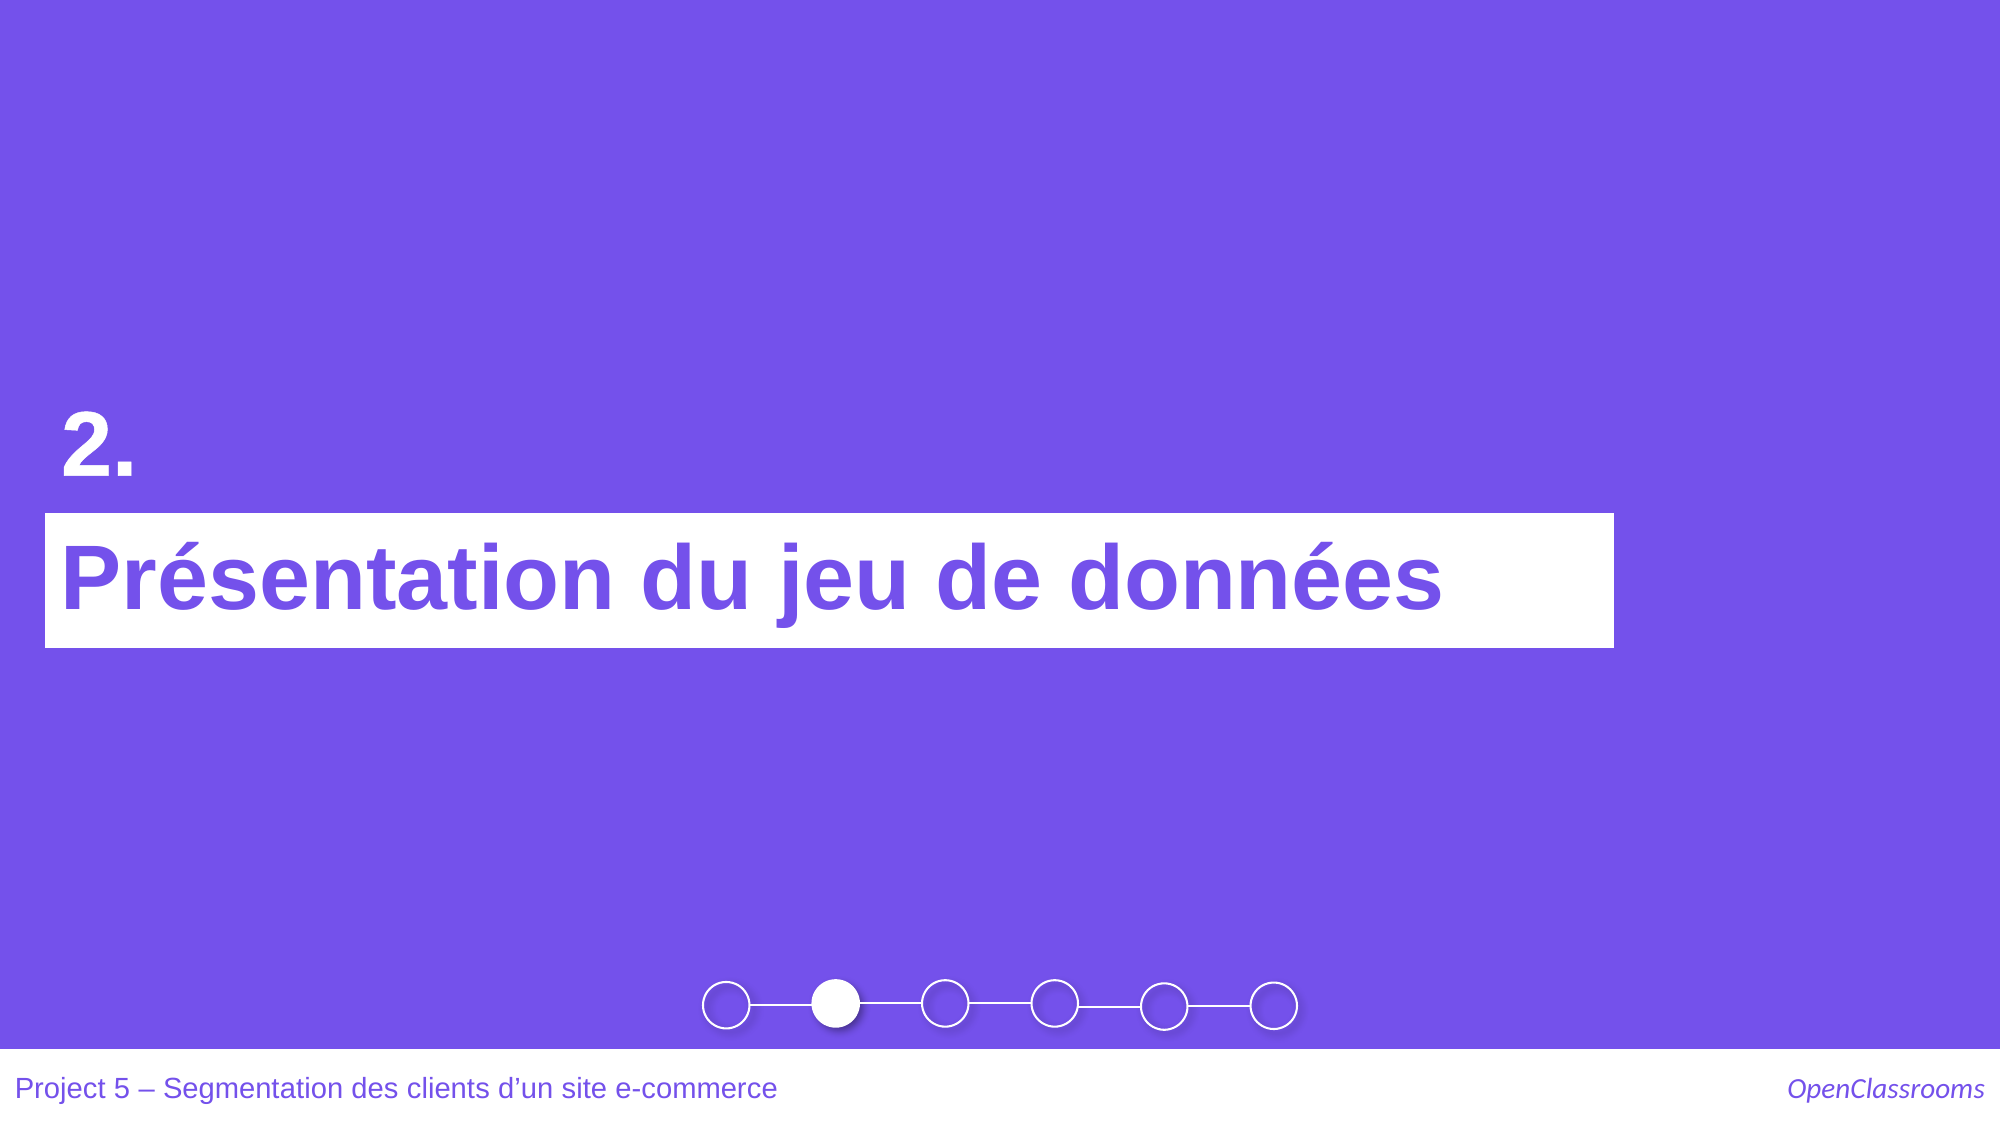

2.
Présentation du jeu de données

Project 5 – Segmentation des clients d’un site e-commerce
OpenClassrooms